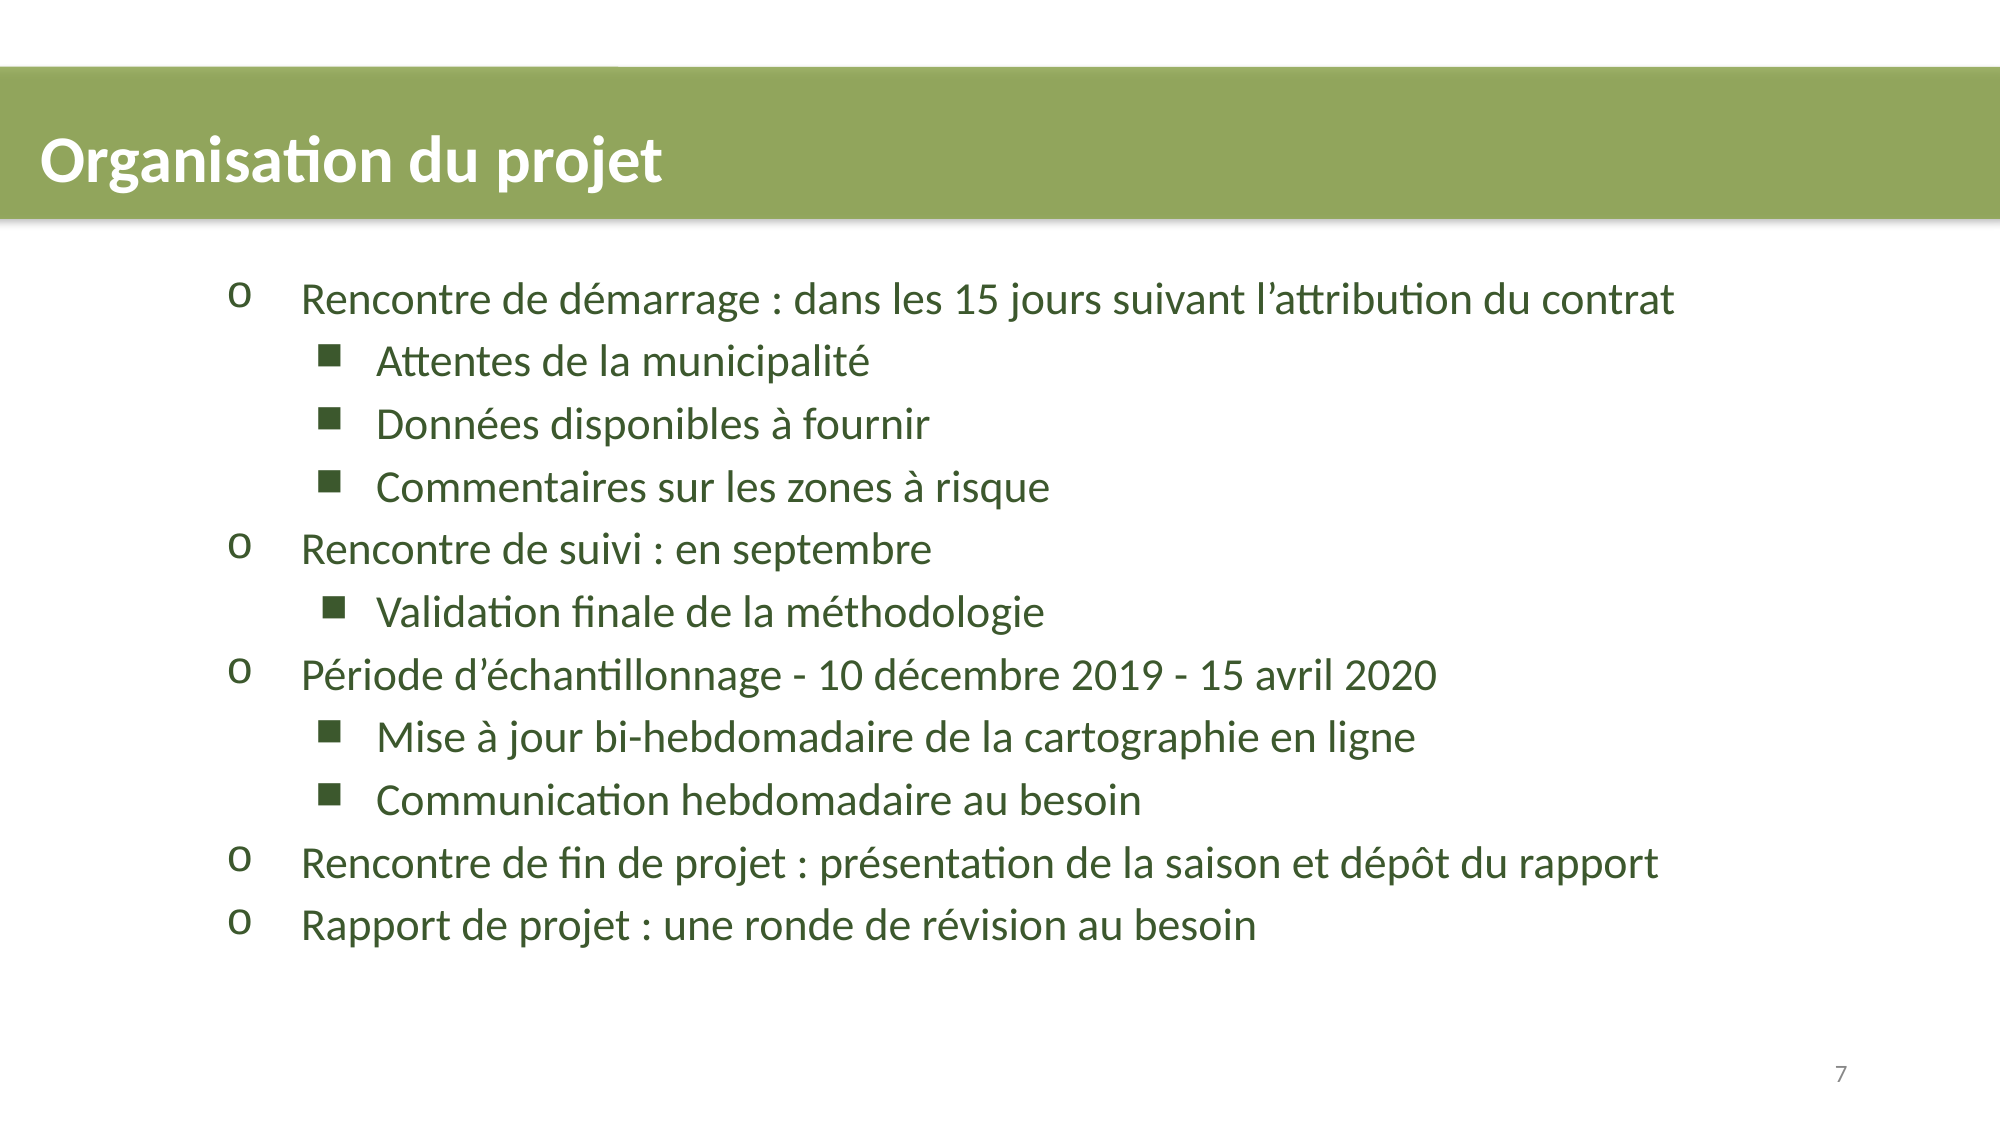

Organisation du projet
Rencontre de démarrage : dans les 15 jours suivant l’attribution du contrat
Attentes de la municipalité
Données disponibles à fournir
Commentaires sur les zones à risque
Rencontre de suivi : en septembre
Validation finale de la méthodologie
Période d’échantillonnage - 10 décembre 2019 - 15 avril 2020
Mise à jour bi-hebdomadaire de la cartographie en ligne
Communication hebdomadaire au besoin
Rencontre de fin de projet : présentation de la saison et dépôt du rapport
Rapport de projet : une ronde de révision au besoin
7